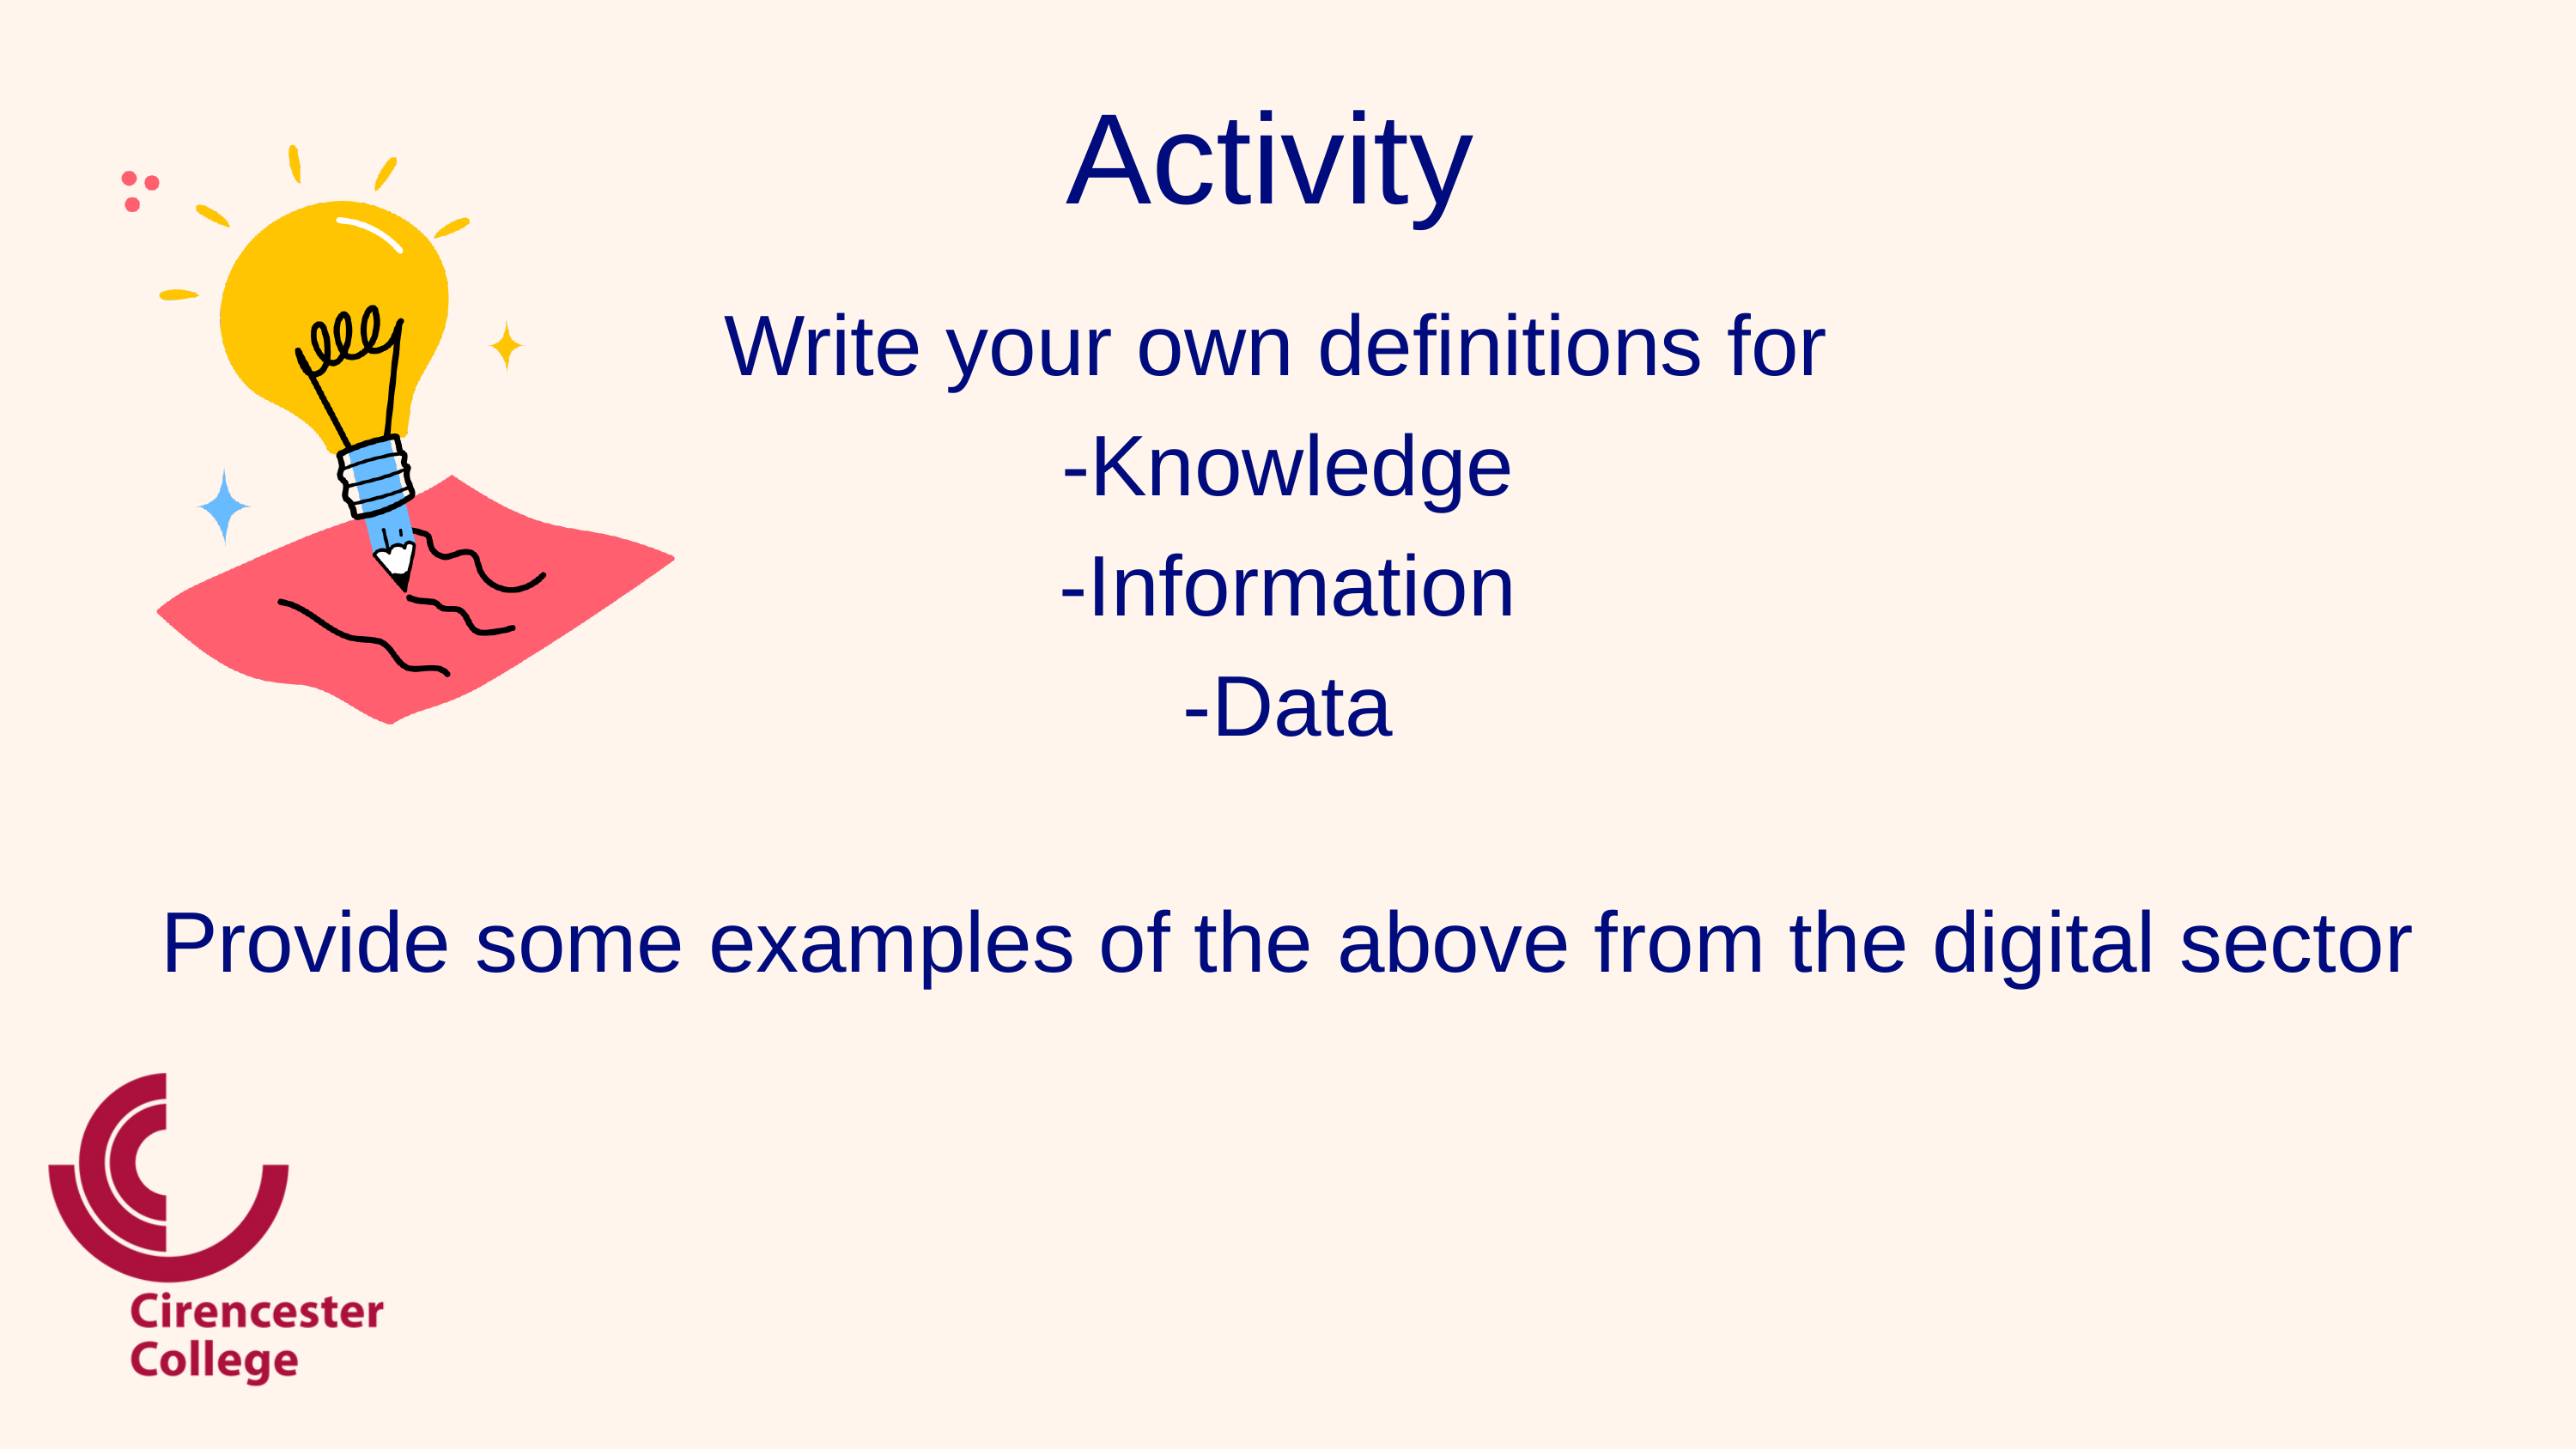

Activity

Write your own definitions for
-Knowledge
-Information
-Data

Provide some examples of the above from the digital sector